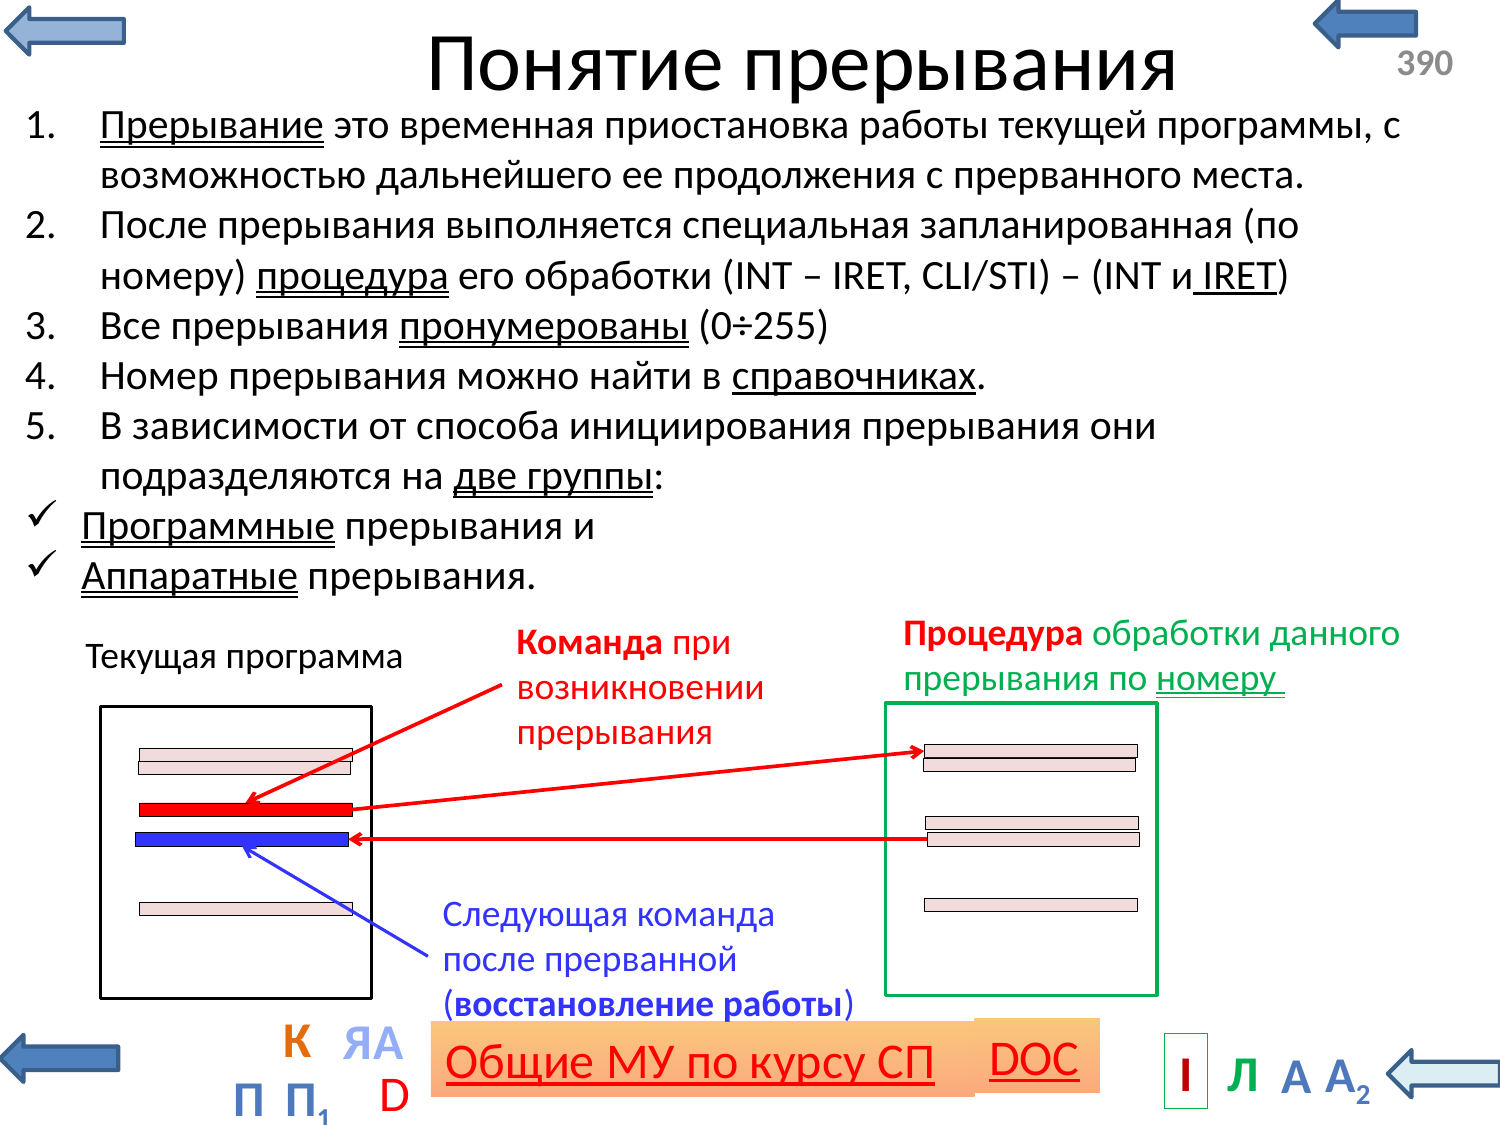

# Понятие прерывания
Прерывание это временная приостановка работы текущей программы, с возможностью дальнейшего ее продолжения с прерванного места.
После прерывания выполняется специальная запланированная (по номеру) процедура его обработки (INT – IRET, CLI/STI) – (INT и IRET)
Все прерывания пронумерованы (0÷255)
Номер прерывания можно найти в справочниках.
В зависимости от способа инициирования прерывания они подразделяются на две группы:
Программные прерывания и
Аппаратные прерывания.
Процедура обработки данного прерывания по номеру

Команда при возникновении прерывания
Текущая программа

Следующая команда после прерванной (восстановление работы)